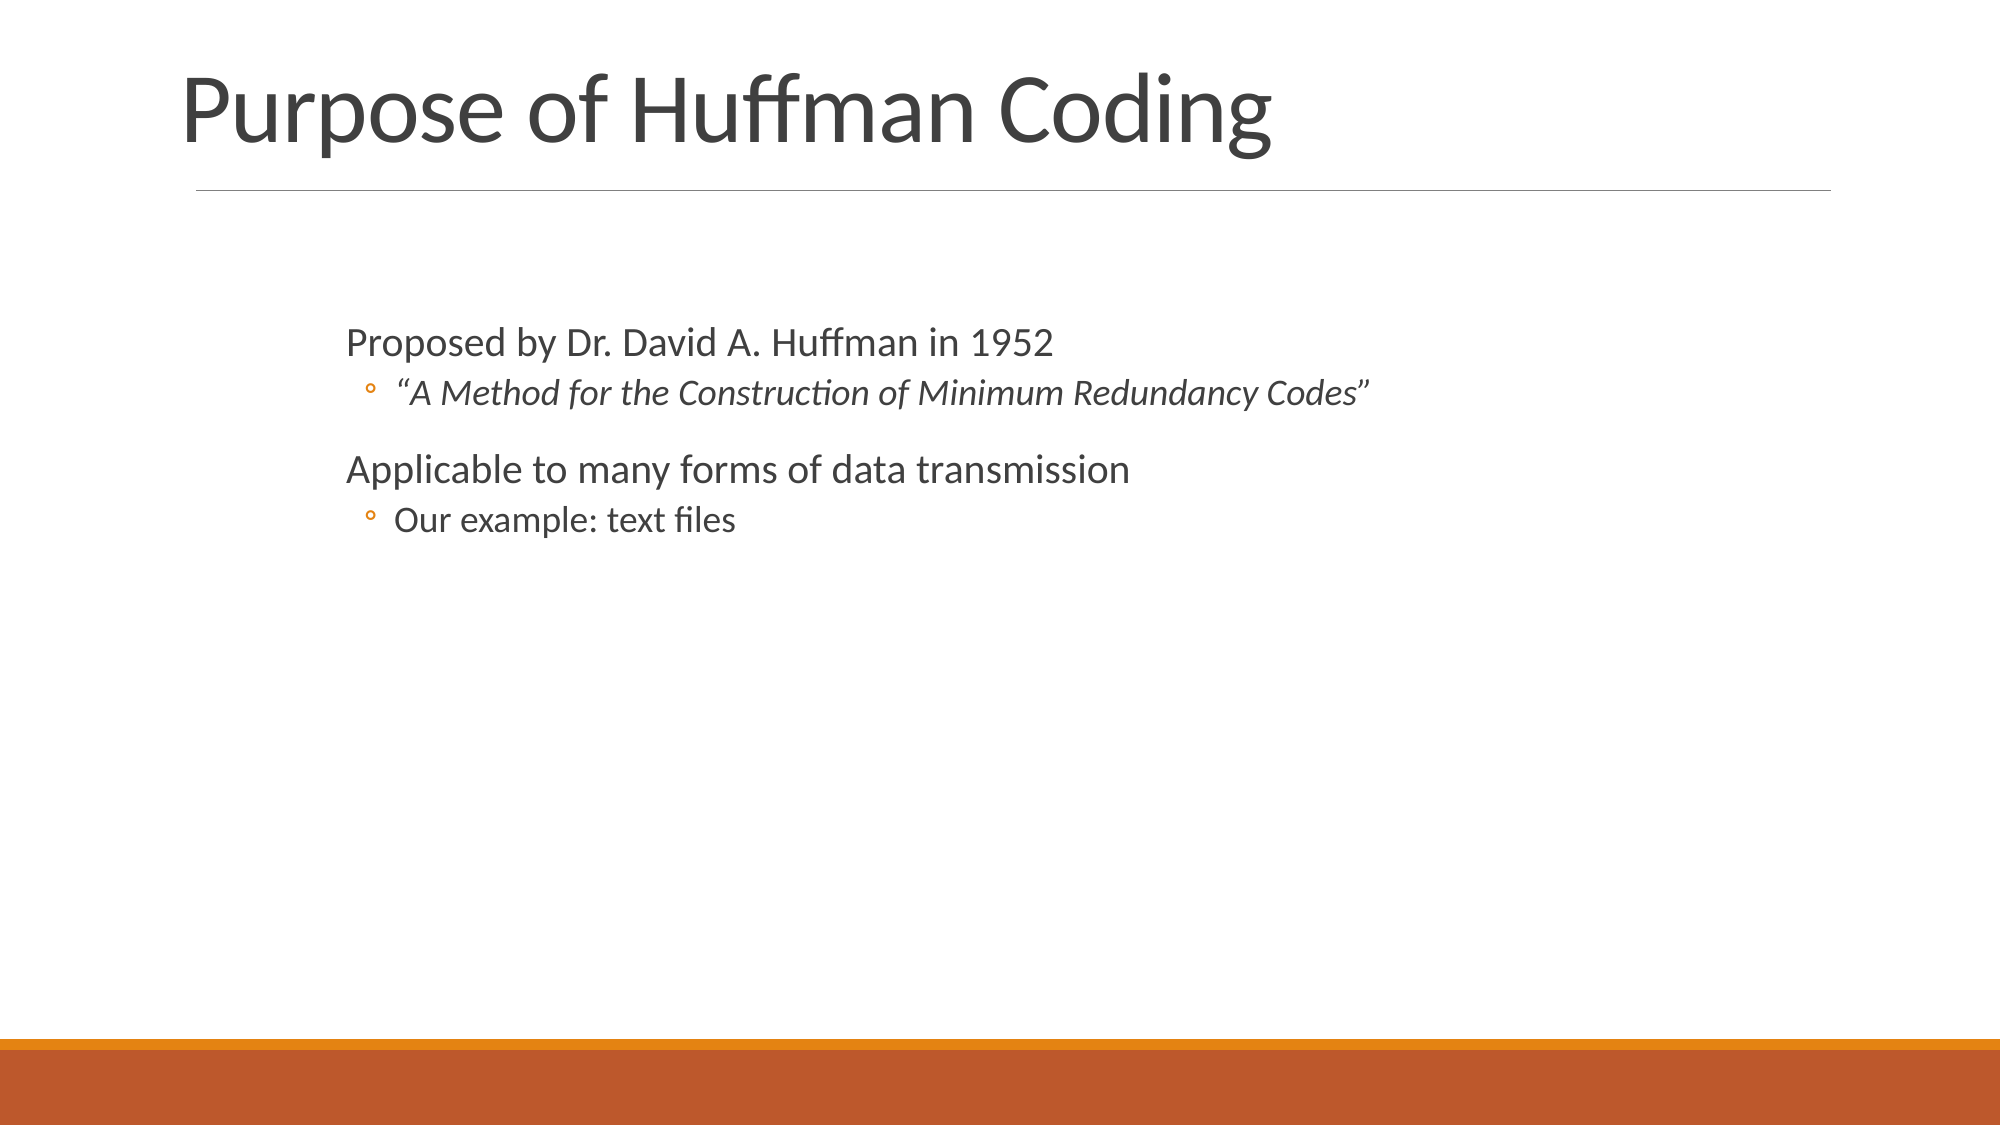

# Purpose of Huffman Coding
Proposed by Dr. David A. Huffman in 1952
“A Method for the Construction of Minimum Redundancy Codes”
Applicable to many forms of data transmission
Our example: text files